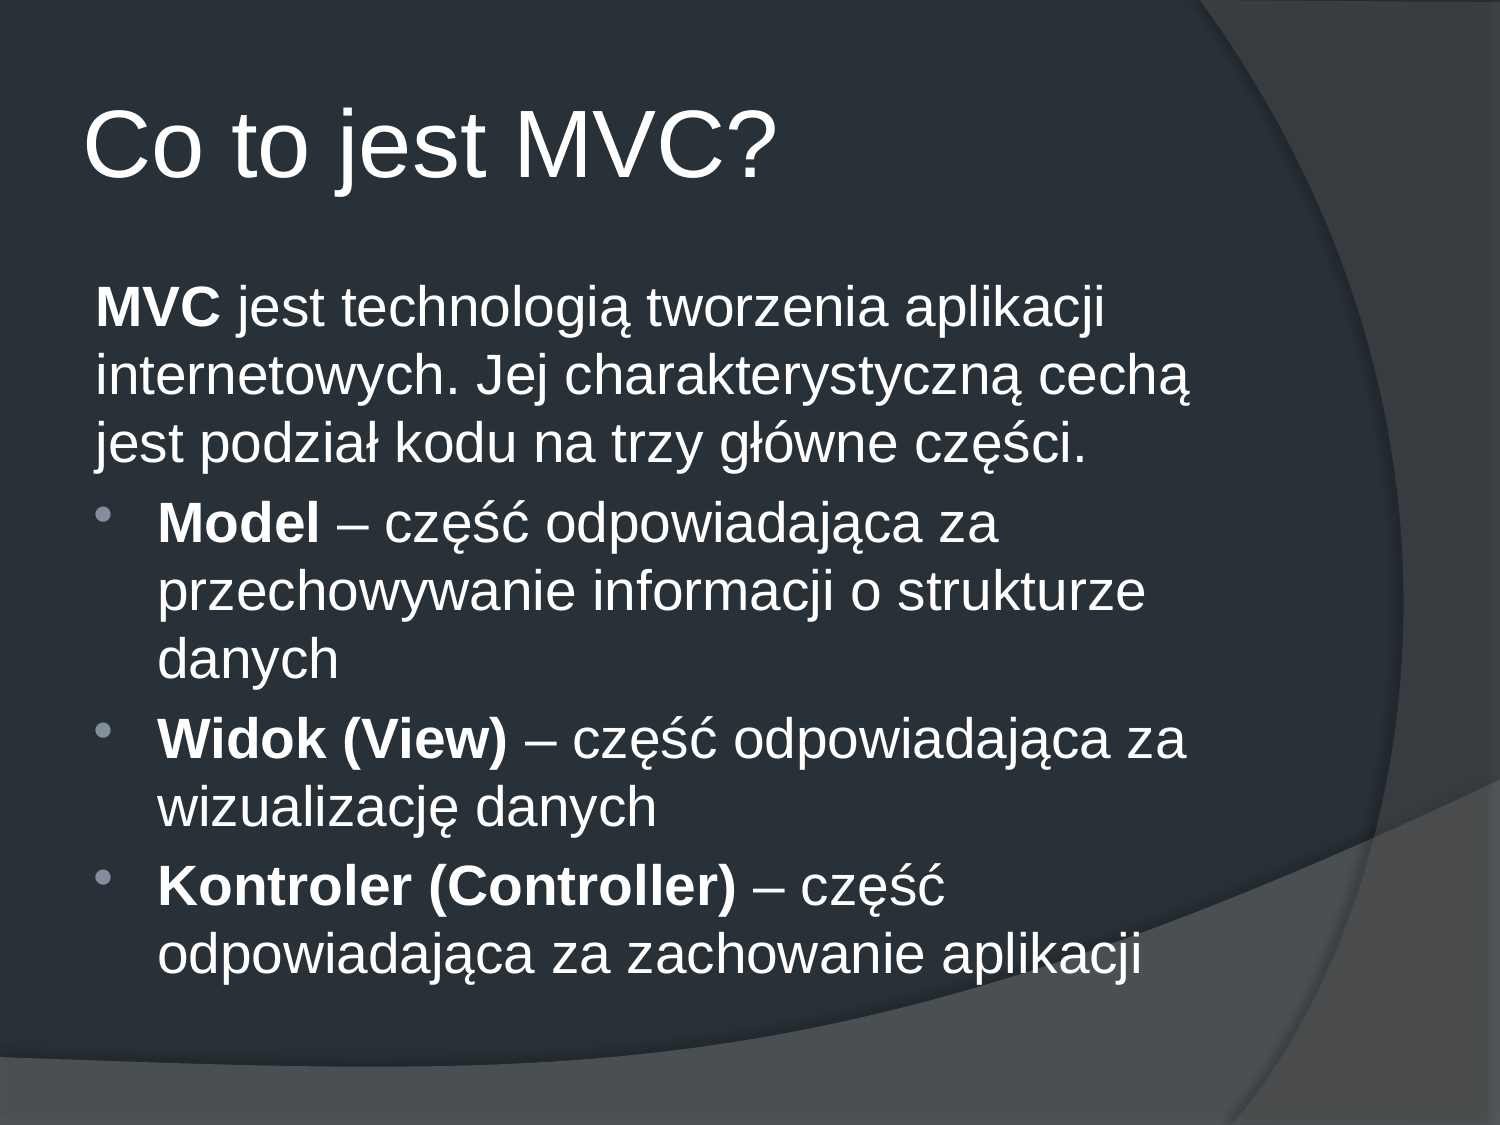

# Co to jest MVC?
MVC jest technologią tworzenia aplikacji internetowych. Jej charakterystyczną cechą jest podział kodu na trzy główne części.
Model – część odpowiadająca za przechowywanie informacji o strukturze danych
Widok (View) – część odpowiadająca za wizualizację danych
Kontroler (Controller) – część odpowiadająca za zachowanie aplikacji